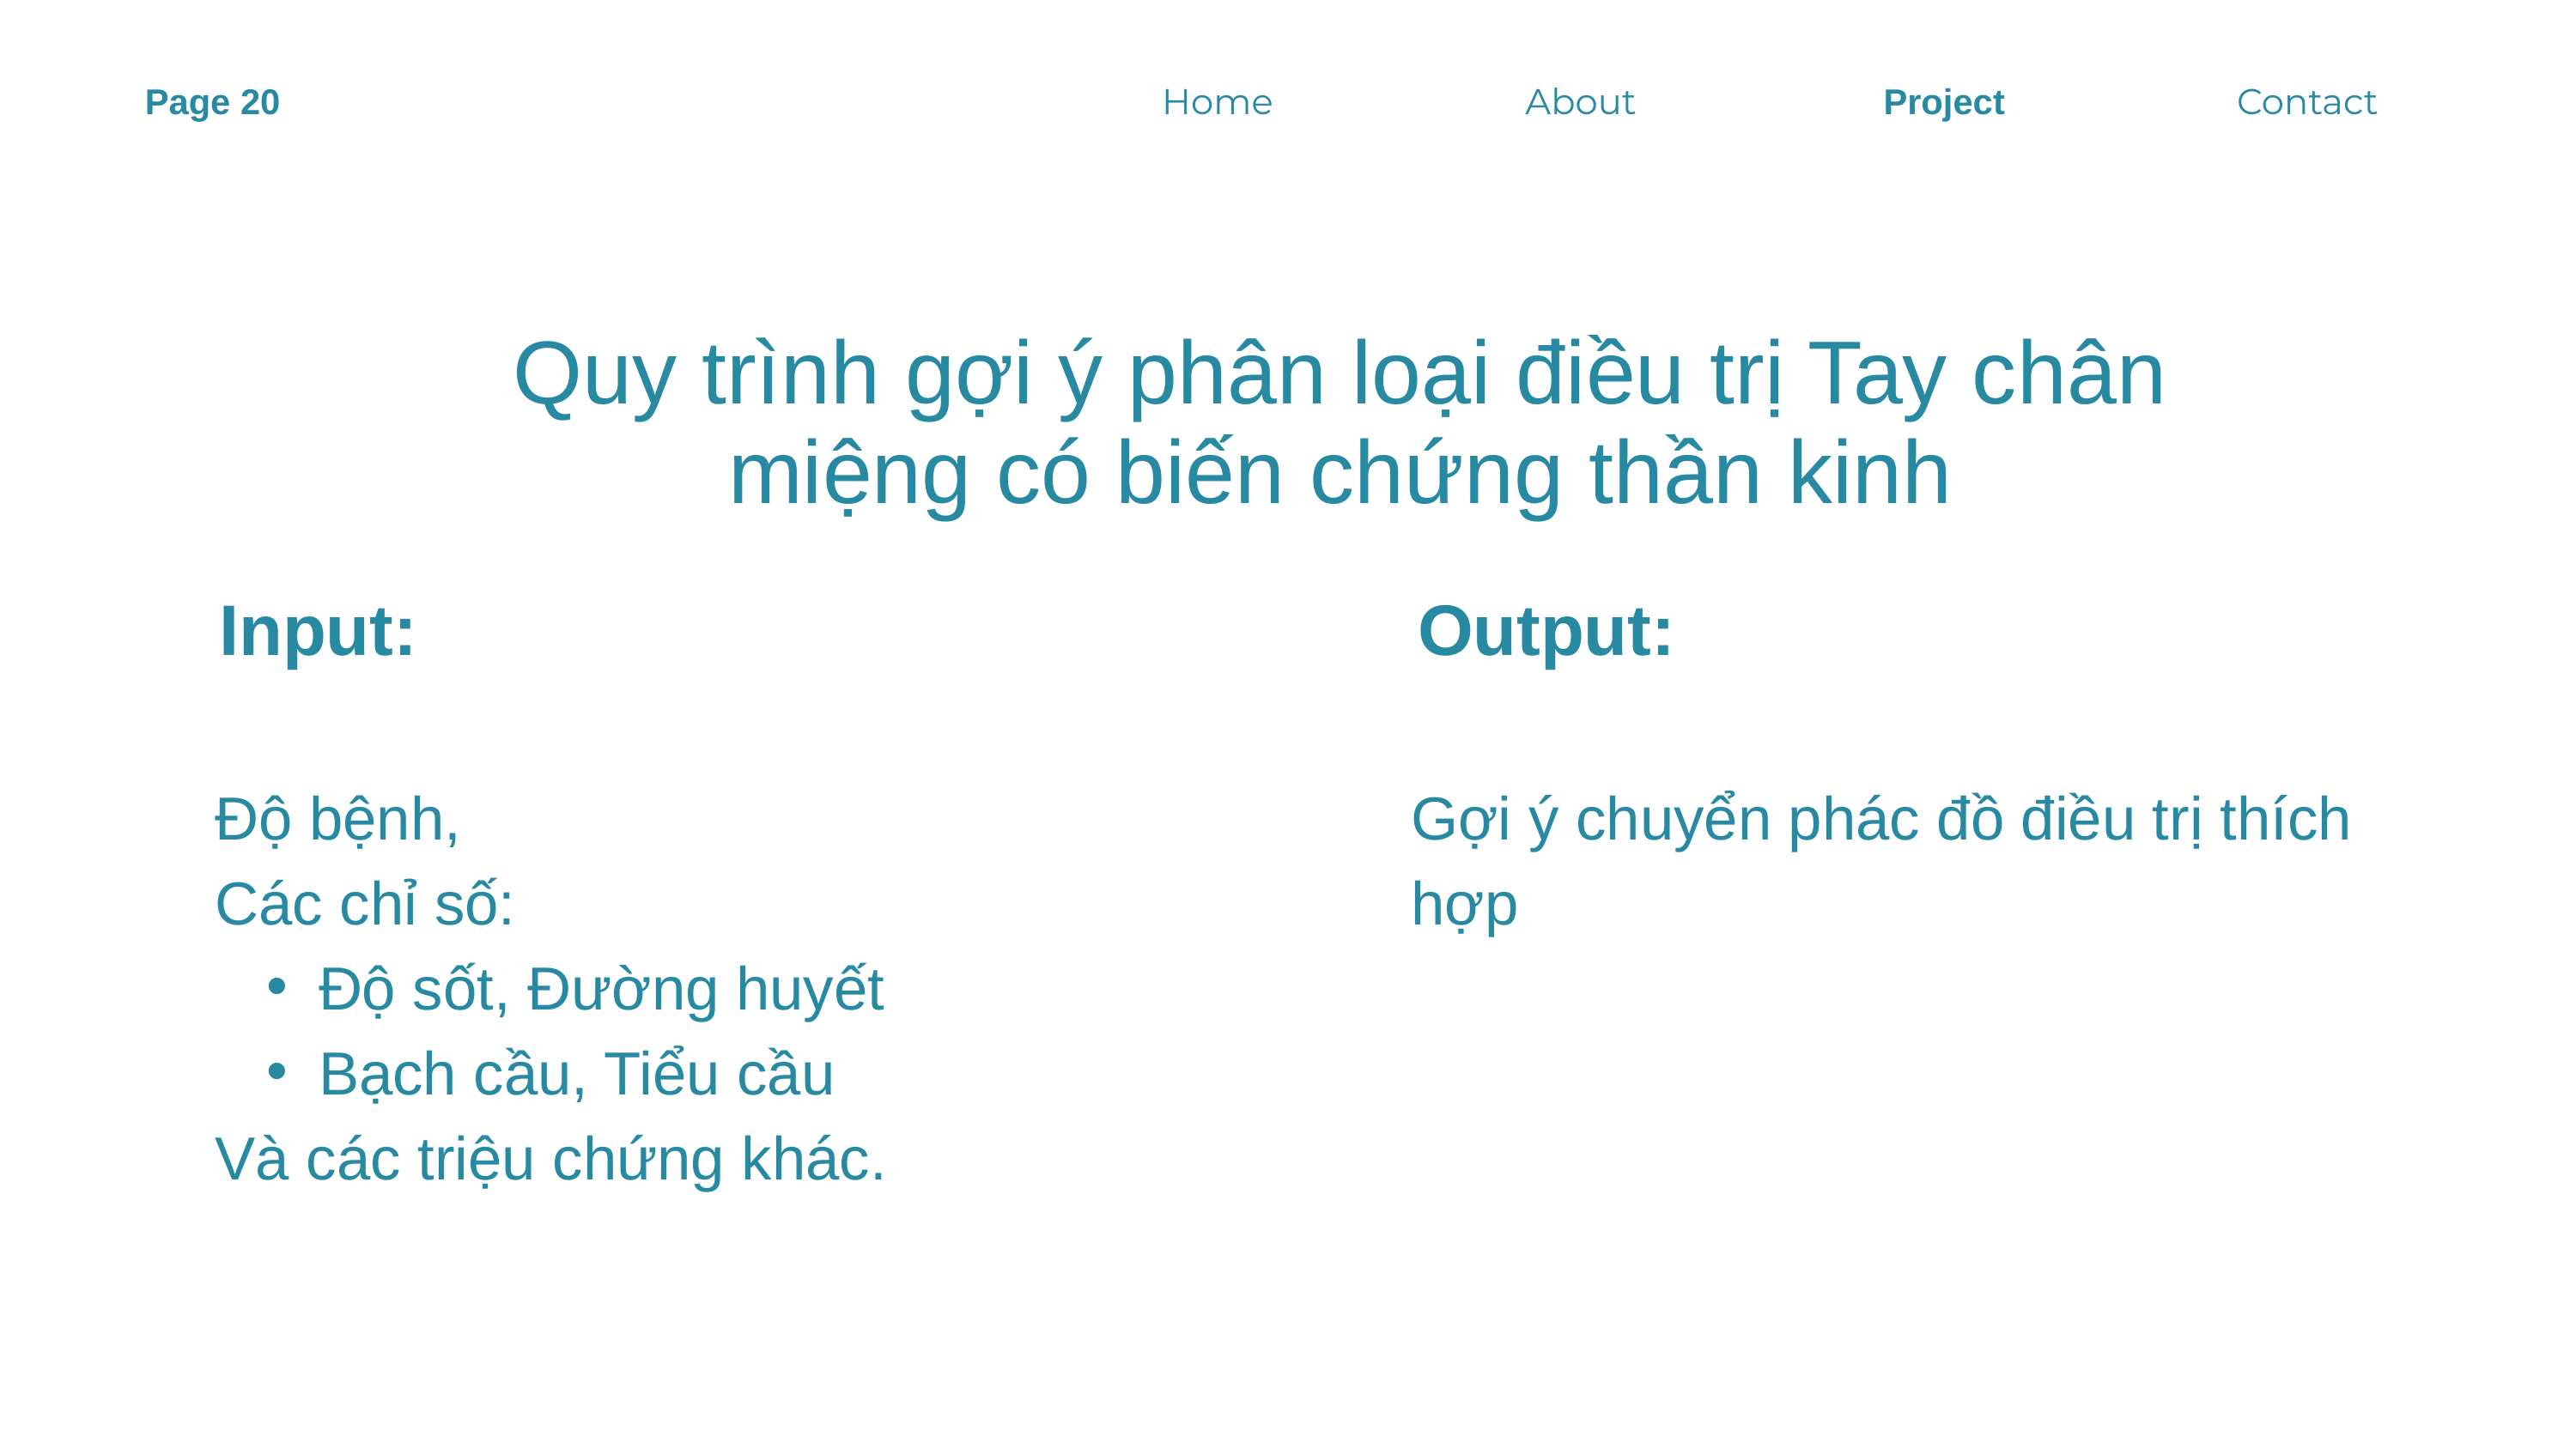

Page 20
Home
About
Project
Contact
Quy trình gợi ý phân loại điều trị Tay chân miệng có biến chứng thần kinh
Input:
Output:
Độ bệnh,
Các chỉ số:
Độ sốt, Đường huyết
Bạch cầu, Tiểu cầu
Và các triệu chứng khác.
Gợi ý chuyển phác đồ điều trị thích hợp